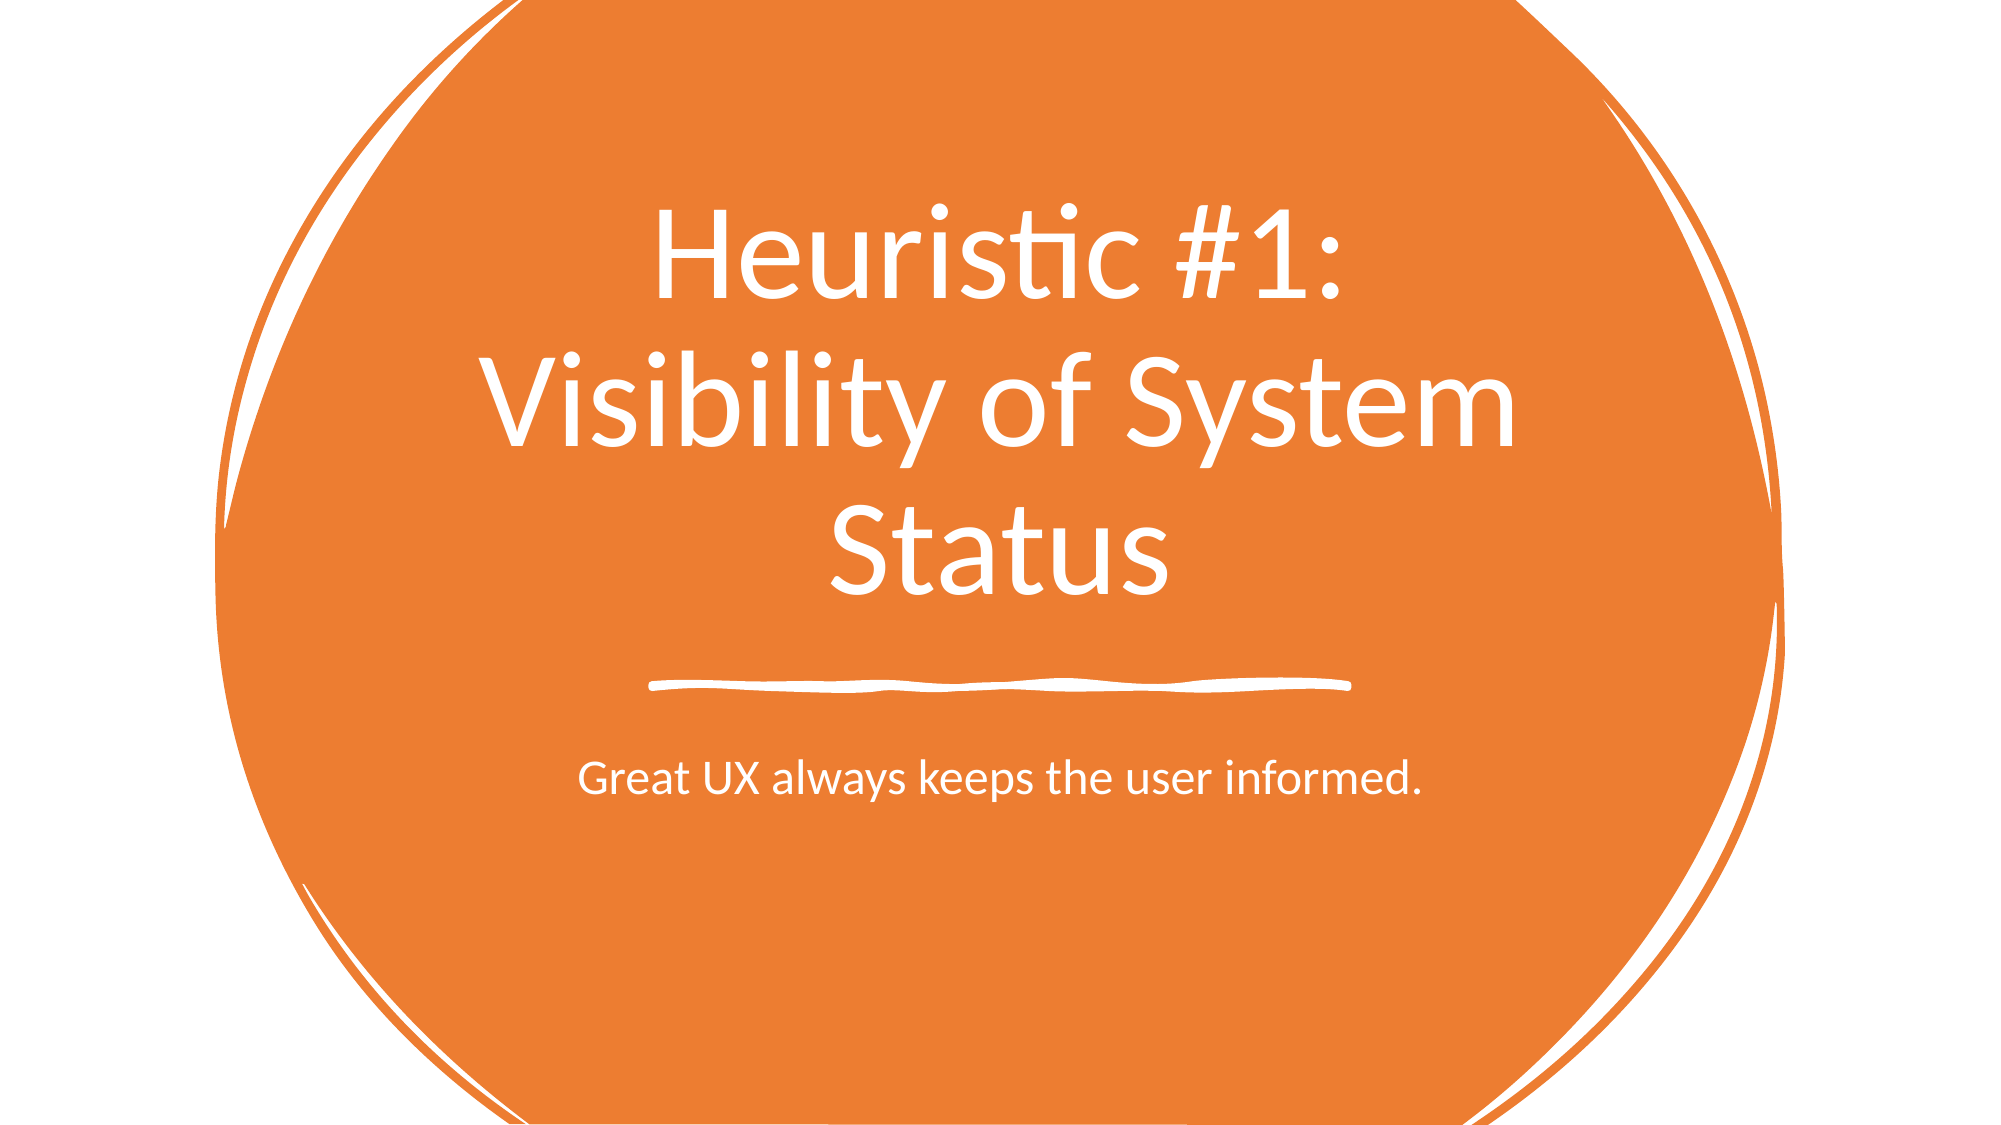

# Heuristic #1: Visibility of System Status

Great UX always keeps the user informed.